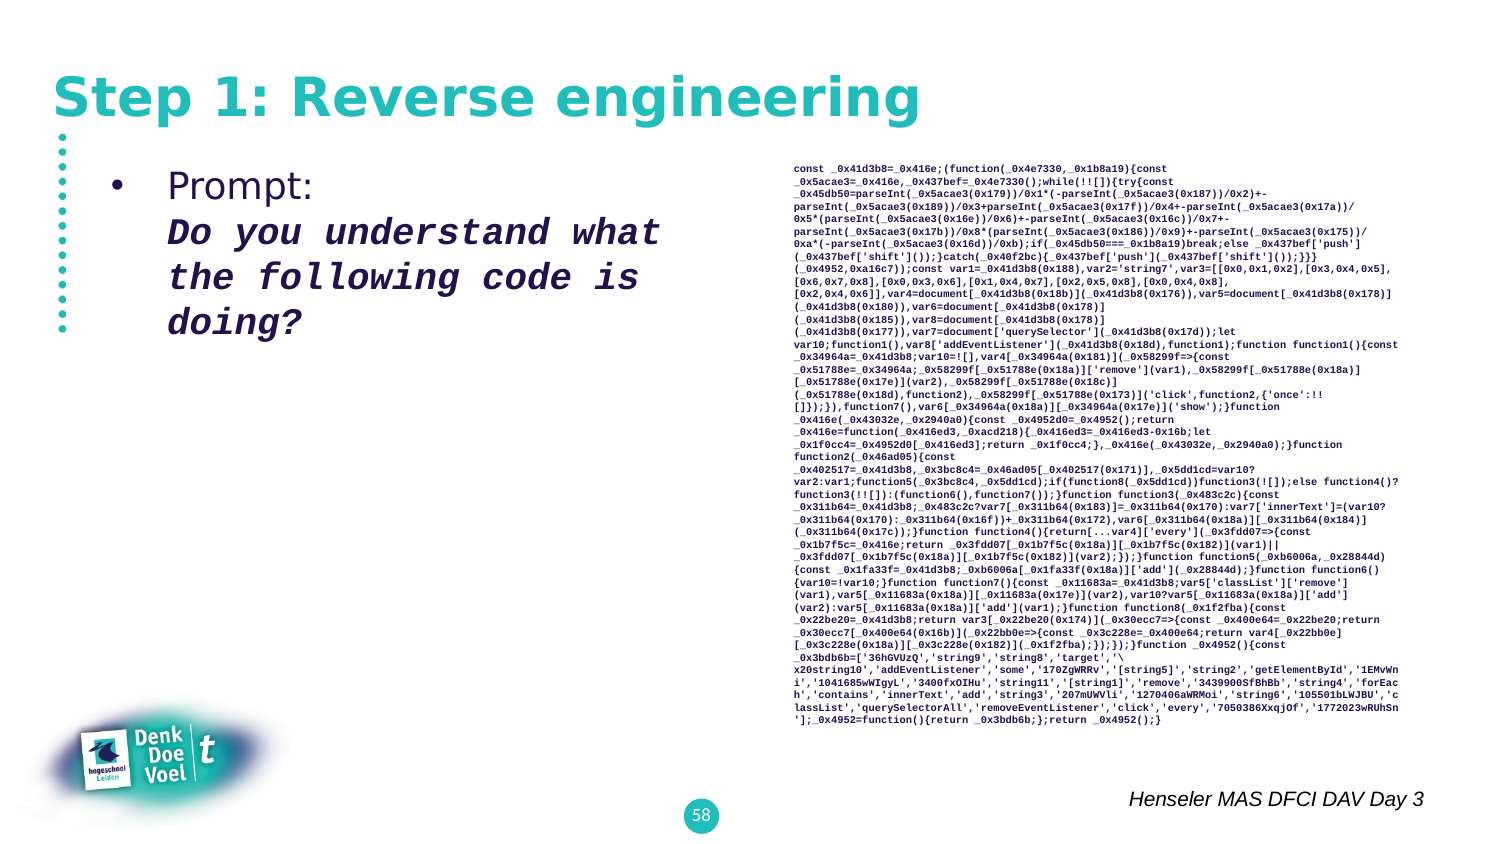

# Step 1: Reverse engineering
Prompt:
Do you understand what the following code is doing?
const _0x41d3b8=_0x416e;(function(_0x4e7330,_0x1b8a19){const _0x5acae3=_0x416e,_0x437bef=_0x4e7330();while(!![]){try{const _0x45db50=parseInt(_0x5acae3(0x179))/0x1*(-parseInt(_0x5acae3(0x187))/0x2)+-parseInt(_0x5acae3(0x189))/0x3+parseInt(_0x5acae3(0x17f))/0x4+-parseInt(_0x5acae3(0x17a))/0x5*(parseInt(_0x5acae3(0x16e))/0x6)+-parseInt(_0x5acae3(0x16c))/0x7+-parseInt(_0x5acae3(0x17b))/0x8*(parseInt(_0x5acae3(0x186))/0x9)+-parseInt(_0x5acae3(0x175))/0xa*(-parseInt(_0x5acae3(0x16d))/0xb);if(_0x45db50===_0x1b8a19)break;else _0x437bef['push'](_0x437bef['shift']());}catch(_0x40f2bc){_0x437bef['push'](_0x437bef['shift']());}}}(_0x4952,0xa16c7));const var1=_0x41d3b8(0x188),var2='string7',var3=[[0x0,0x1,0x2],[0x3,0x4,0x5],[0x6,0x7,0x8],[0x0,0x3,0x6],[0x1,0x4,0x7],[0x2,0x5,0x8],[0x0,0x4,0x8],[0x2,0x4,0x6]],var4=document[_0x41d3b8(0x18b)](_0x41d3b8(0x176)),var5=document[_0x41d3b8(0x178)](_0x41d3b8(0x180)),var6=document[_0x41d3b8(0x178)](_0x41d3b8(0x185)),var8=document[_0x41d3b8(0x178)](_0x41d3b8(0x177)),var7=document['querySelector'](_0x41d3b8(0x17d));let var10;function1(),var8['addEventListener'](_0x41d3b8(0x18d),function1);function function1(){const _0x34964a=_0x41d3b8;var10=![],var4[_0x34964a(0x181)](_0x58299f=>{const _0x51788e=_0x34964a;_0x58299f[_0x51788e(0x18a)]['remove'](var1),_0x58299f[_0x51788e(0x18a)][_0x51788e(0x17e)](var2),_0x58299f[_0x51788e(0x18c)](_0x51788e(0x18d),function2),_0x58299f[_0x51788e(0x173)]('click',function2,{'once':!![]});}),function7(),var6[_0x34964a(0x18a)][_0x34964a(0x17e)]('show');}function _0x416e(_0x43032e,_0x2940a0){const _0x4952d0=_0x4952();return _0x416e=function(_0x416ed3,_0xacd218){_0x416ed3=_0x416ed3-0x16b;let _0x1f0cc4=_0x4952d0[_0x416ed3];return _0x1f0cc4;},_0x416e(_0x43032e,_0x2940a0);}function function2(_0x46ad05){const _0x402517=_0x41d3b8,_0x3bc8c4=_0x46ad05[_0x402517(0x171)],_0x5dd1cd=var10?var2:var1;function5(_0x3bc8c4,_0x5dd1cd);if(function8(_0x5dd1cd))function3(![]);else function4()?function3(!![]):(function6(),function7());}function function3(_0x483c2c){const _0x311b64=_0x41d3b8;_0x483c2c?var7[_0x311b64(0x183)]=_0x311b64(0x170):var7['innerText']=(var10?_0x311b64(0x170):_0x311b64(0x16f))+_0x311b64(0x172),var6[_0x311b64(0x18a)][_0x311b64(0x184)](_0x311b64(0x17c));}function function4(){return[...var4]['every'](_0x3fdd07=>{const _0x1b7f5c=_0x416e;return _0x3fdd07[_0x1b7f5c(0x18a)][_0x1b7f5c(0x182)](var1)||_0x3fdd07[_0x1b7f5c(0x18a)][_0x1b7f5c(0x182)](var2);});}function function5(_0xb6006a,_0x28844d){const _0x1fa33f=_0x41d3b8;_0xb6006a[_0x1fa33f(0x18a)]['add'](_0x28844d);}function function6(){var10=!var10;}function function7(){const _0x11683a=_0x41d3b8;var5['classList']['remove'](var1),var5[_0x11683a(0x18a)][_0x11683a(0x17e)](var2),var10?var5[_0x11683a(0x18a)]['add'](var2):var5[_0x11683a(0x18a)]['add'](var1);}function function8(_0x1f2fba){const _0x22be20=_0x41d3b8;return var3[_0x22be20(0x174)](_0x30ecc7=>{const _0x400e64=_0x22be20;return _0x30ecc7[_0x400e64(0x16b)](_0x22bb0e=>{const _0x3c228e=_0x400e64;return var4[_0x22bb0e][_0x3c228e(0x18a)][_0x3c228e(0x182)](_0x1f2fba);});});}function _0x4952(){const _0x3bdb6b=['36hGVUzQ','string9','string8','target','\x20string10','addEventListener','some','170ZgWRRv','[string5]','string2','getElementById','1EMvWni','1041685wWIgyL','3400fxOIHu','string11','[string1]','remove','3439900SfBhBb','string4','forEach','contains','innerText','add','string3','207mUWVli','1270406aWRMoi','string6','105501bLWJBU','classList','querySelectorAll','removeEventListener','click','every','7050386XxqjOf','1772023wRUhSn'];_0x4952=function(){return _0x3bdb6b;};return _0x4952();}